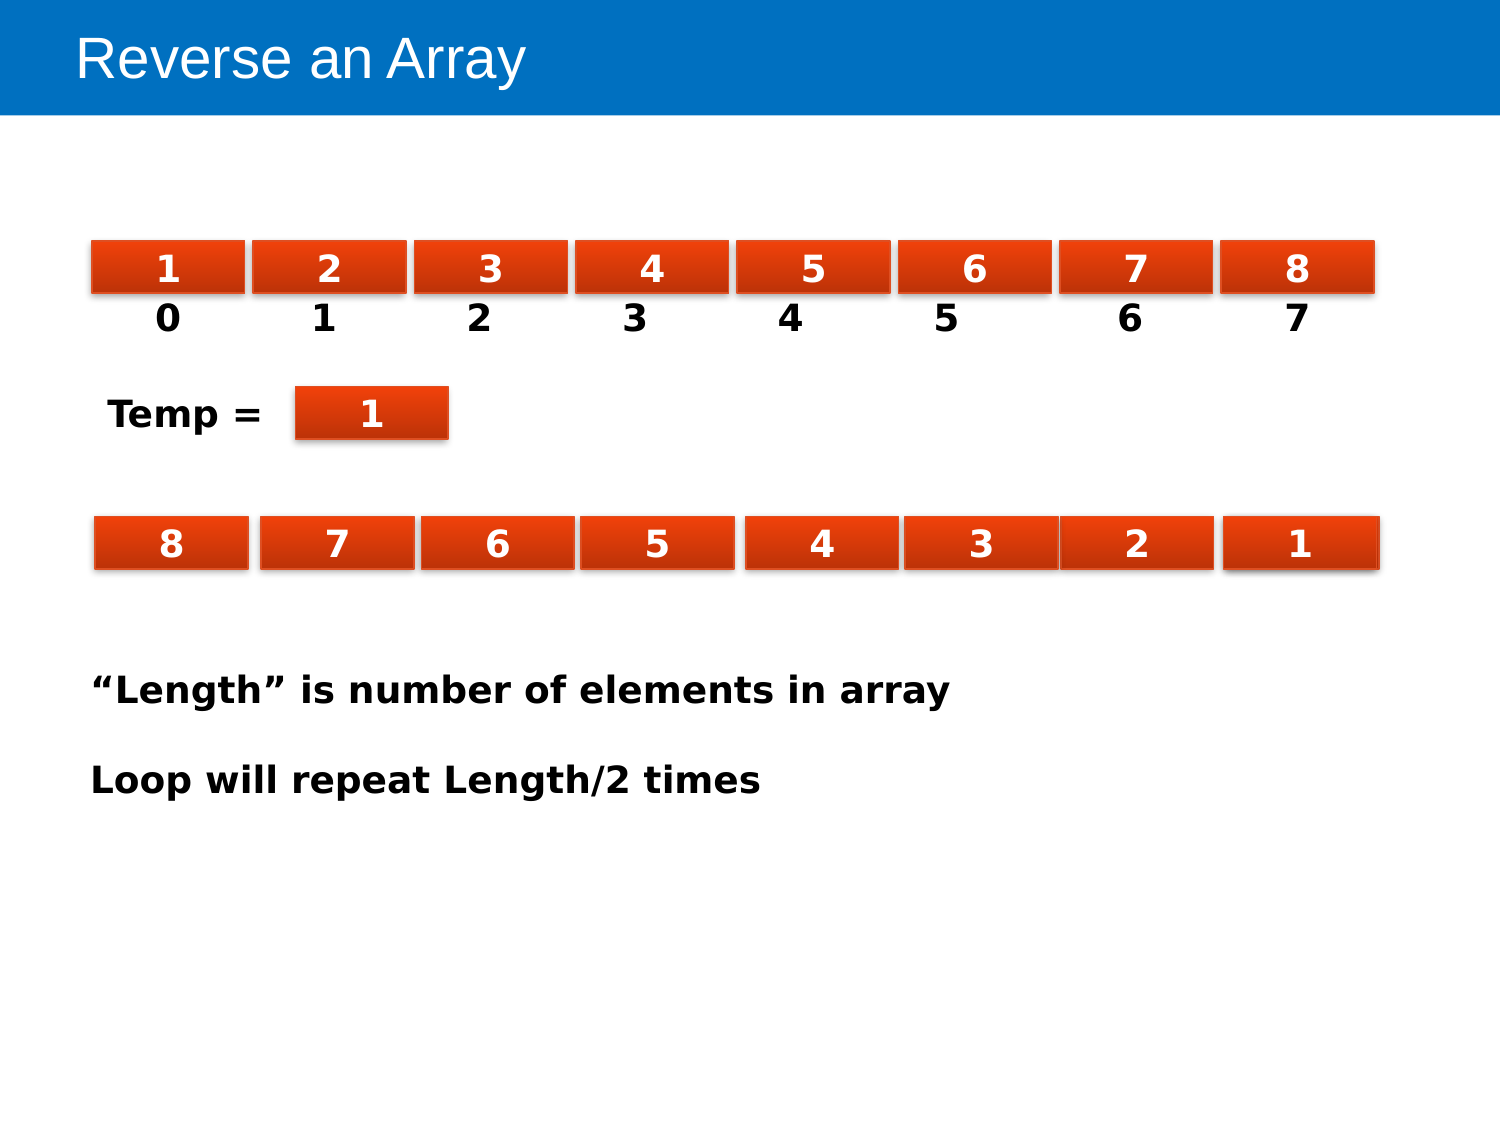

# Reverse an Array
1
2
3
4
5
6
7
8
0
1
2
3
4
5
6
7
Temp =
1
8
7
6
5
4
3
2
1
8
“Length” is number of elements in array

Loop will repeat Length/2 times